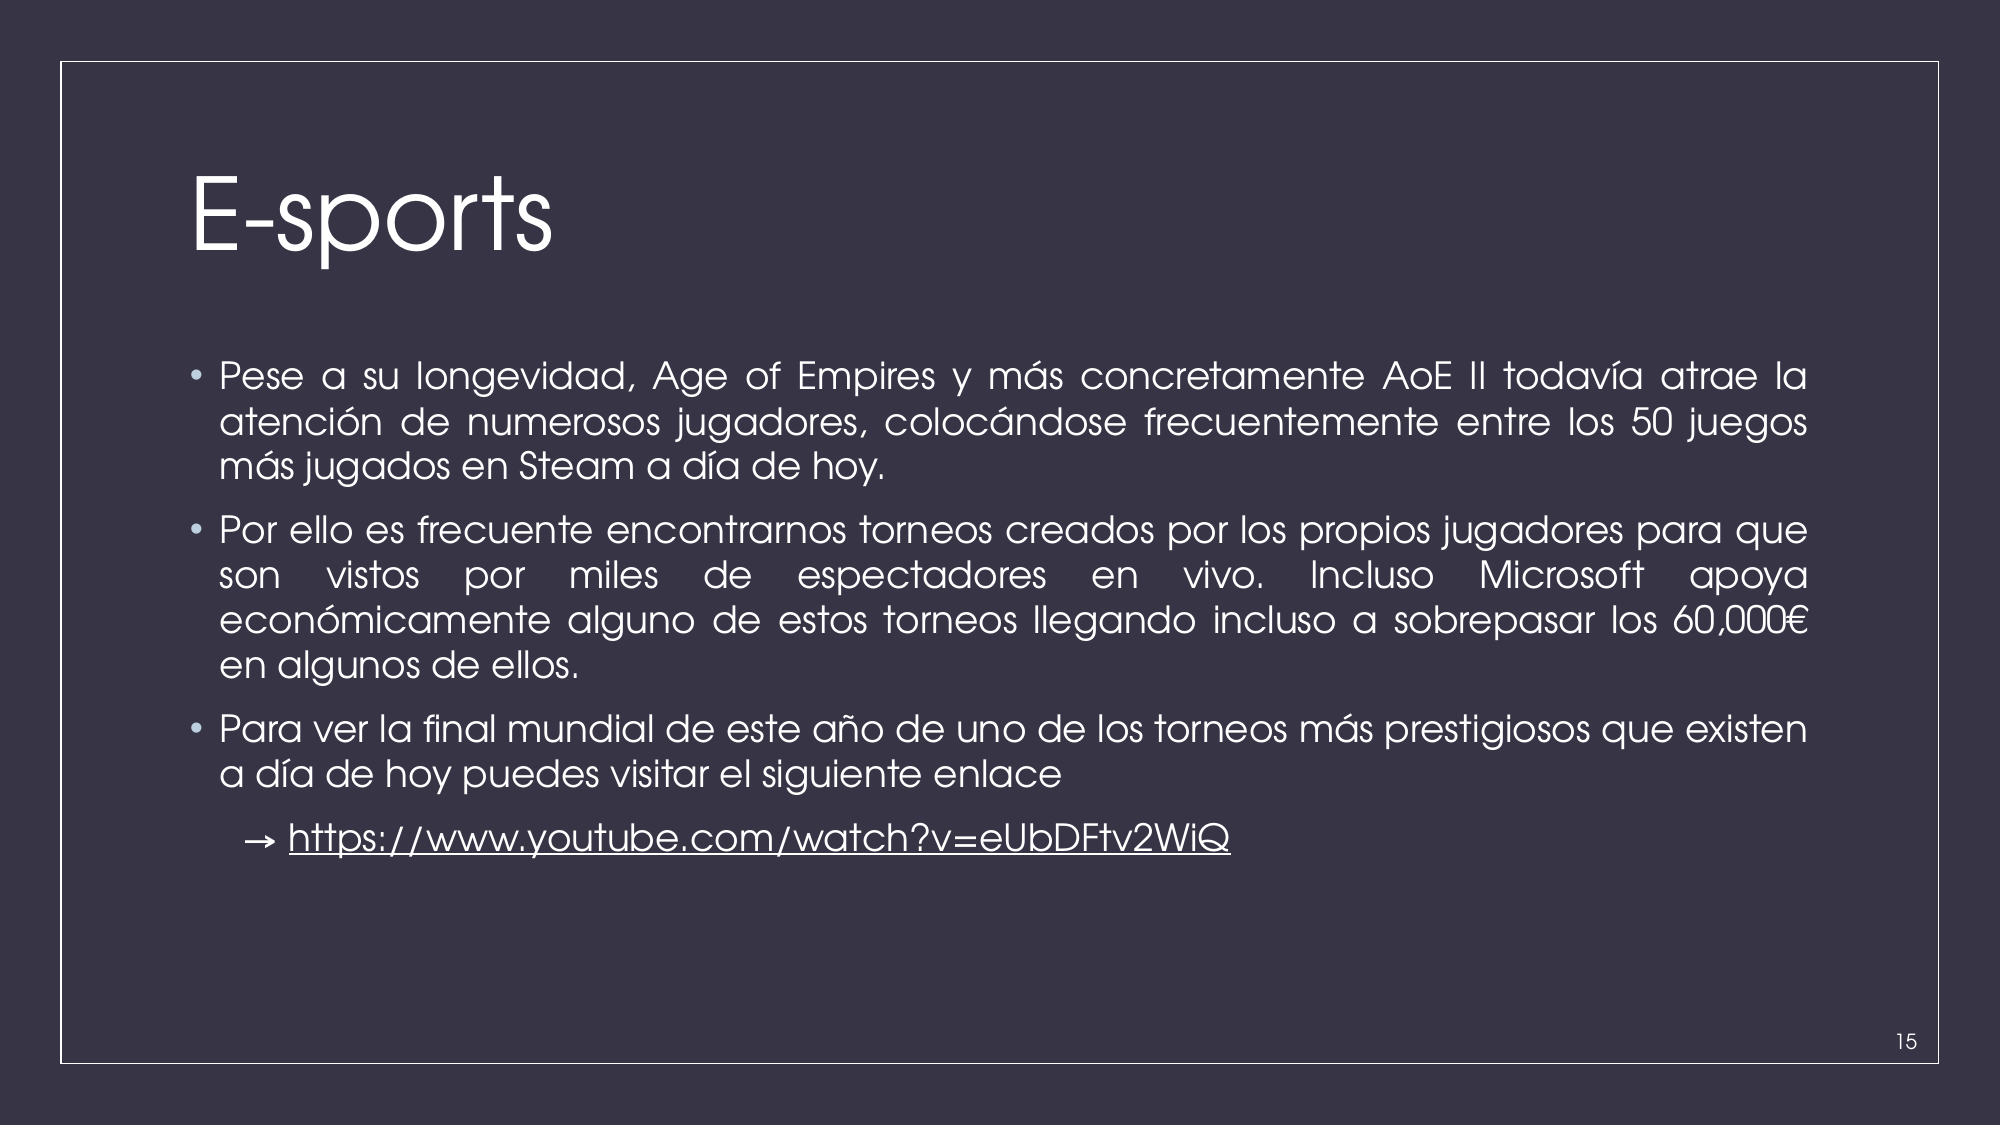

# E-sports
Pese a su longevidad, Age of Empires y más concretamente AoE II todavía atrae la atención de numerosos jugadores, colocándose frecuentemente entre los 50 juegos más jugados en Steam a día de hoy.
Por ello es frecuente encontrarnos torneos creados por los propios jugadores para que son vistos por miles de espectadores en vivo. Incluso Microsoft apoya económicamente alguno de estos torneos llegando incluso a sobrepasar los 60,000€ en algunos de ellos.
Para ver la final mundial de este año de uno de los torneos más prestigiosos que existen a día de hoy puedes visitar el siguiente enlace
     → https://www.youtube.com/watch?v=eUbDFtv2WiQ
15